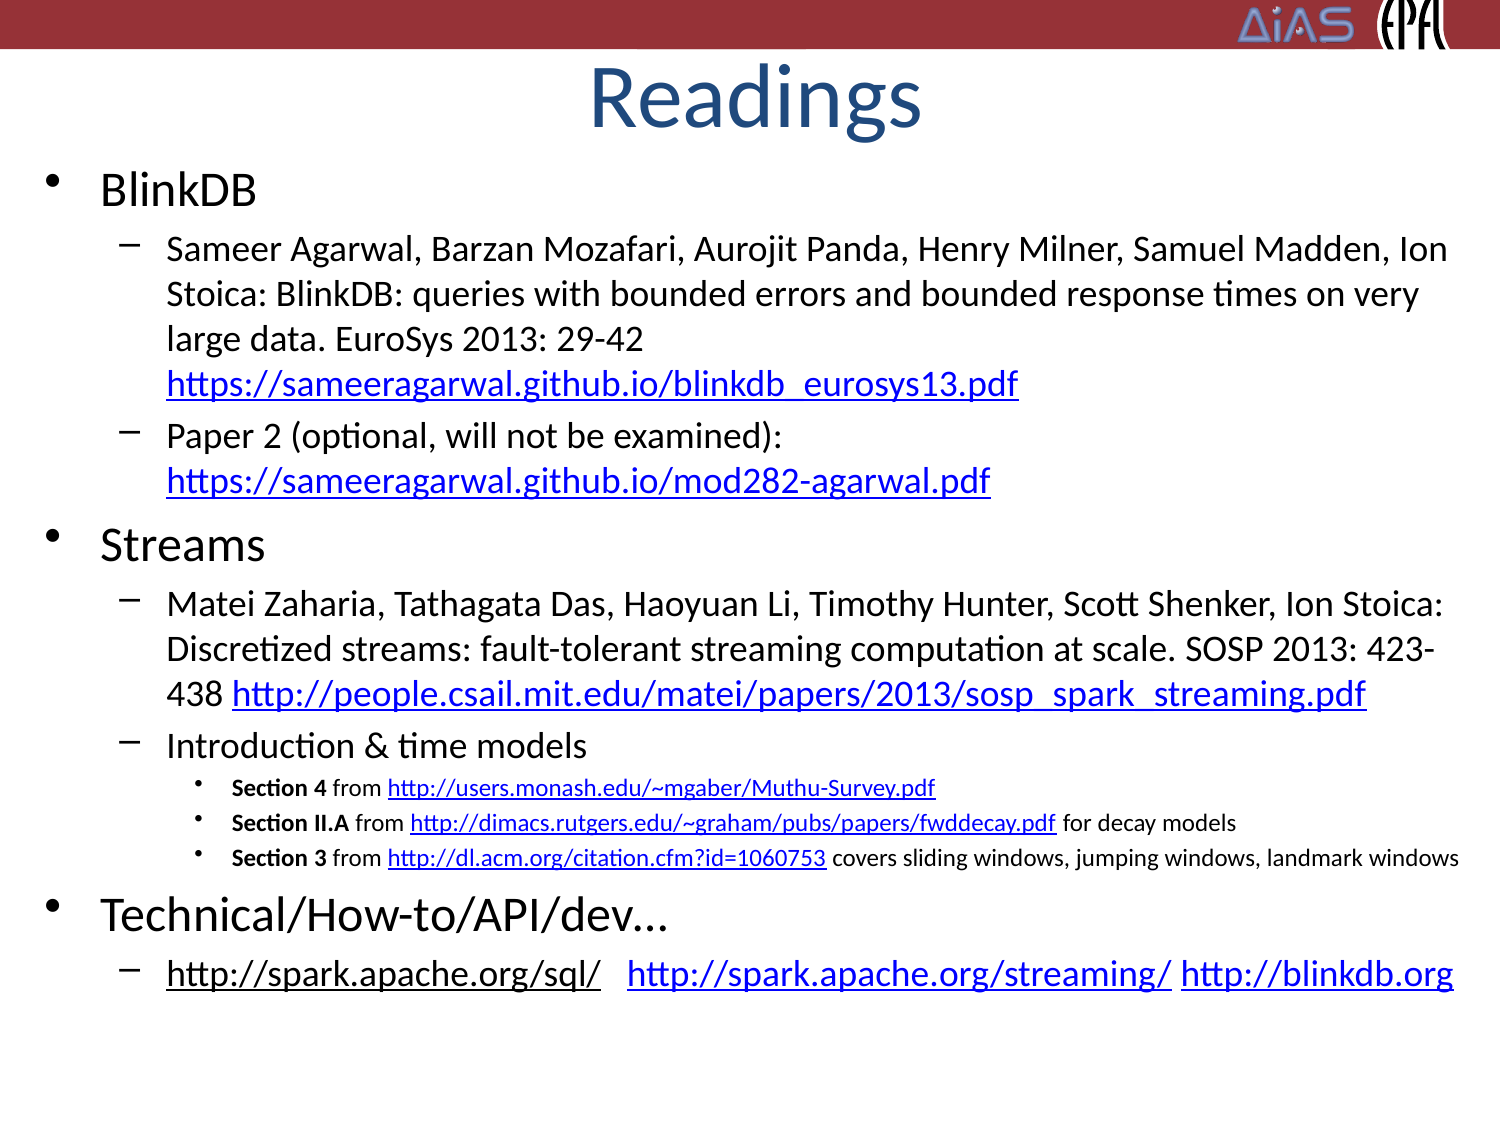

# Readings
BlinkDB
Sameer Agarwal, Barzan Mozafari, Aurojit Panda, Henry Milner, Samuel Madden, Ion Stoica: BlinkDB: queries with bounded errors and bounded response times on very large data. EuroSys 2013: 29-42
https://sameeragarwal.github.io/blinkdb_eurosys13.pdf
Paper 2 (optional, will not be examined): https://sameeragarwal.github.io/mod282-agarwal.pdf
Streams
Matei Zaharia, Tathagata Das, Haoyuan Li, Timothy Hunter, Scott Shenker, Ion Stoica: Discretized streams: fault-tolerant streaming computation at scale. SOSP 2013: 423-438 http://people.csail.mit.edu/matei/papers/2013/sosp_spark_streaming.pdf
Introduction & time models
Section 4 from http://users.monash.edu/~mgaber/Muthu-Survey.pdf
Section II.A from http://dimacs.rutgers.edu/~graham/pubs/papers/fwddecay.pdf for decay models
Section 3 from http://dl.acm.org/citation.cfm?id=1060753 covers sliding windows, jumping windows, landmark windows
Technical/How-to/API/dev…
http://spark.apache.org/sql/   http://spark.apache.org/streaming/ http://blinkdb.org